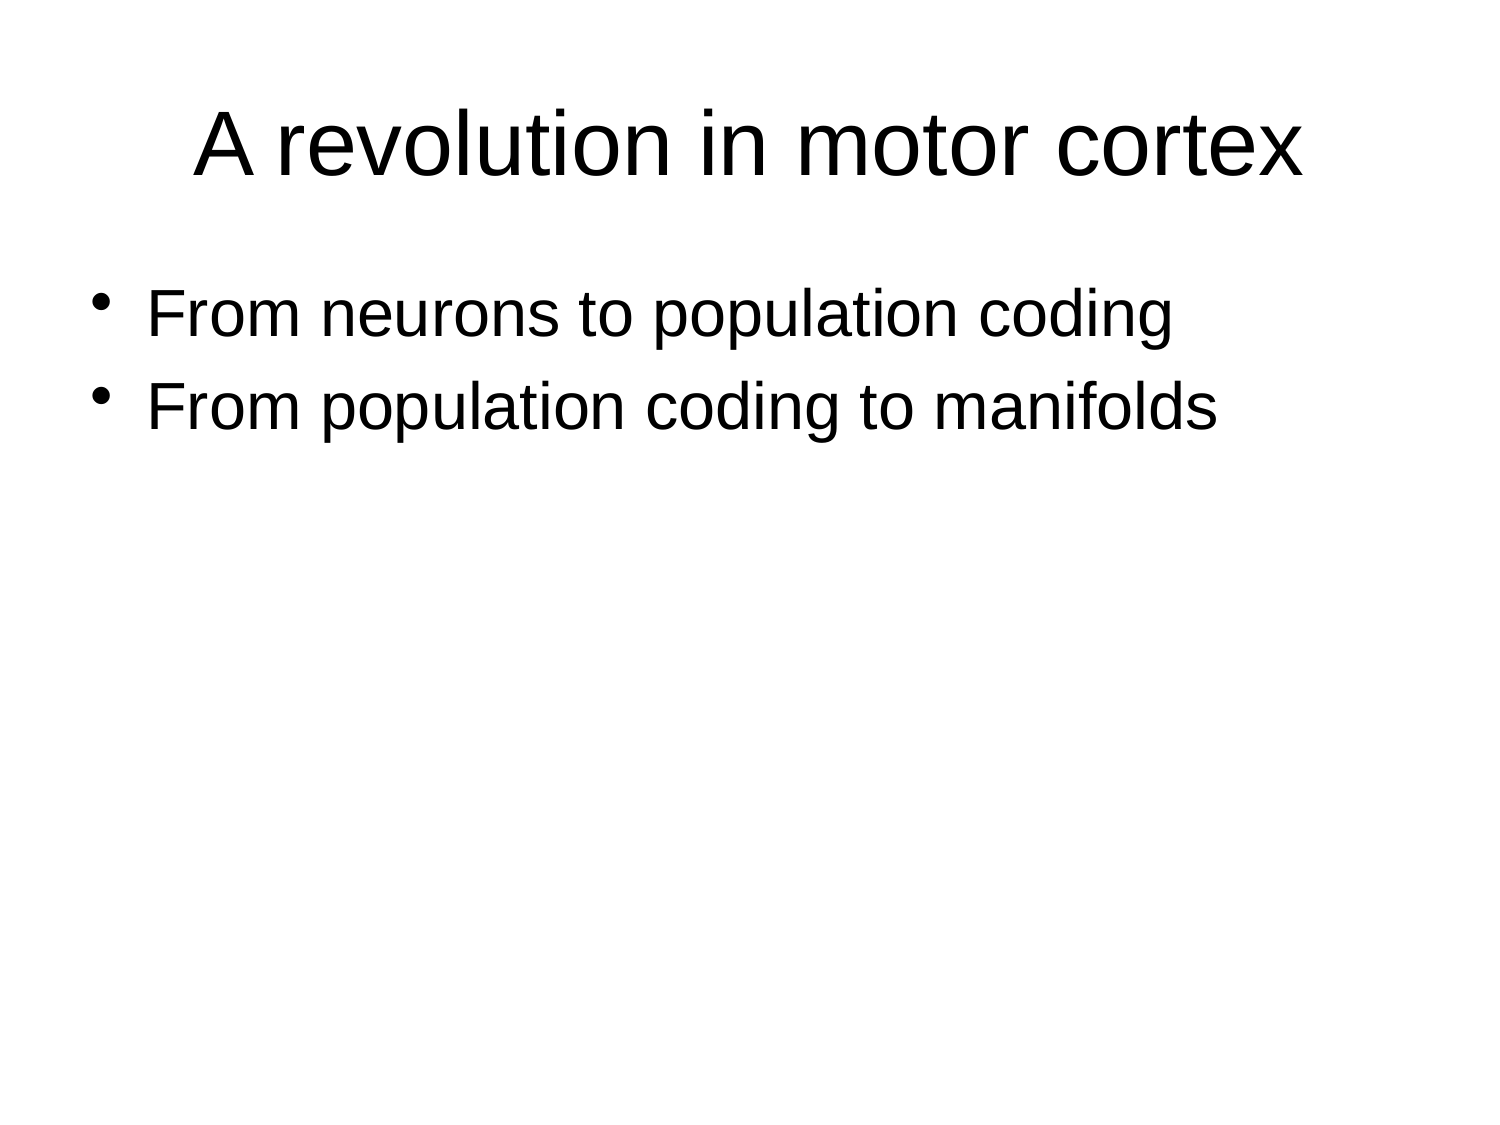

# A revolution in motor cortex
From neurons to population coding
From population coding to manifolds